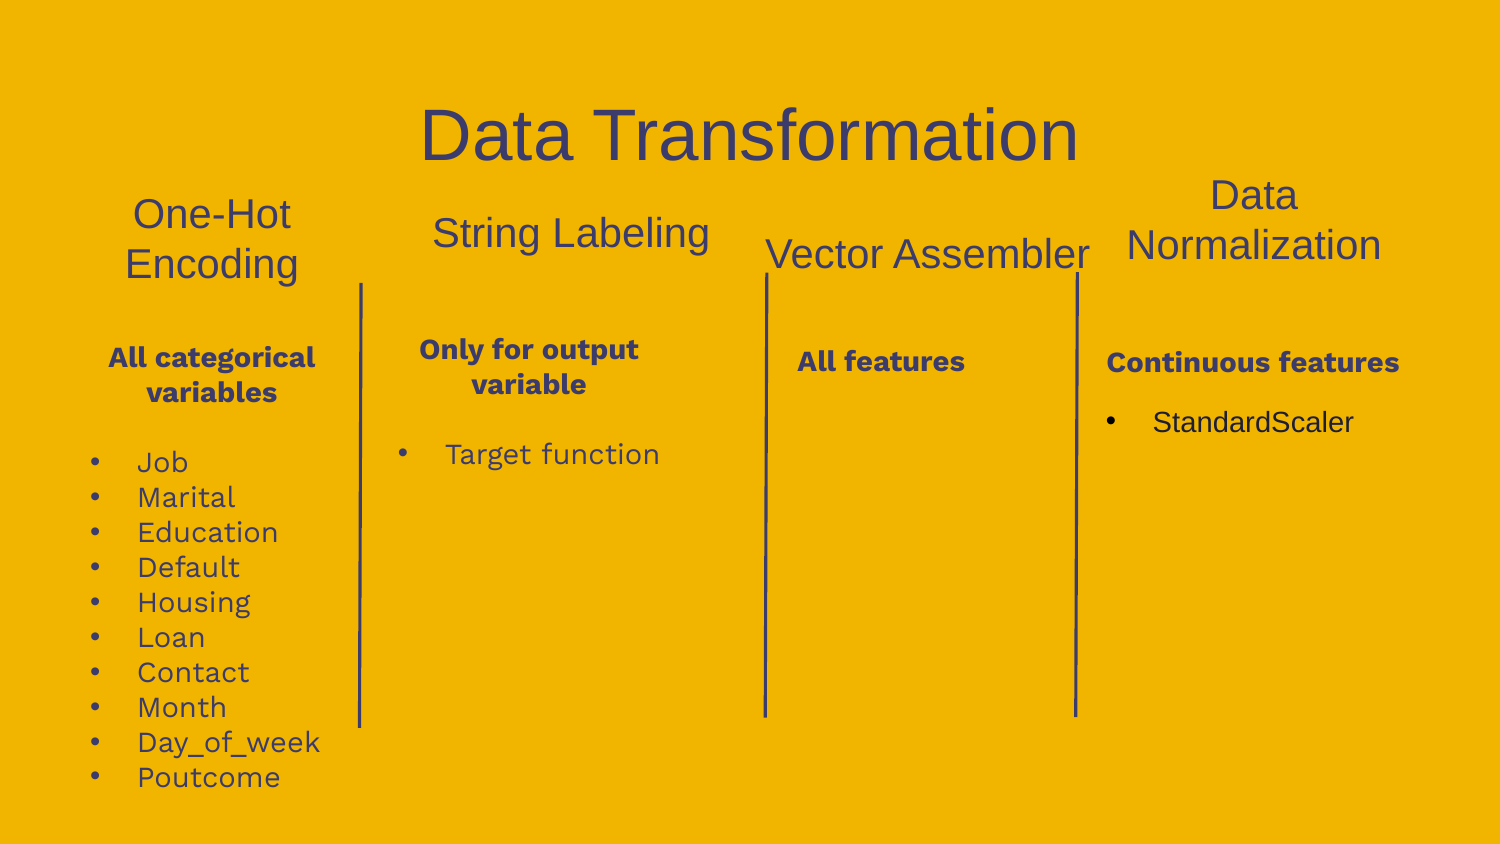

Data Transformation
String Labeling
Data Normalization
Vector Assembler
One-Hot Encoding
Only for output variable

Target function
All categorical variables

Job
Marital
Education
Default
Housing
Loan
Contact
Month
Day_of_week
Poutcome

All features

Continuous features

StandardScaler